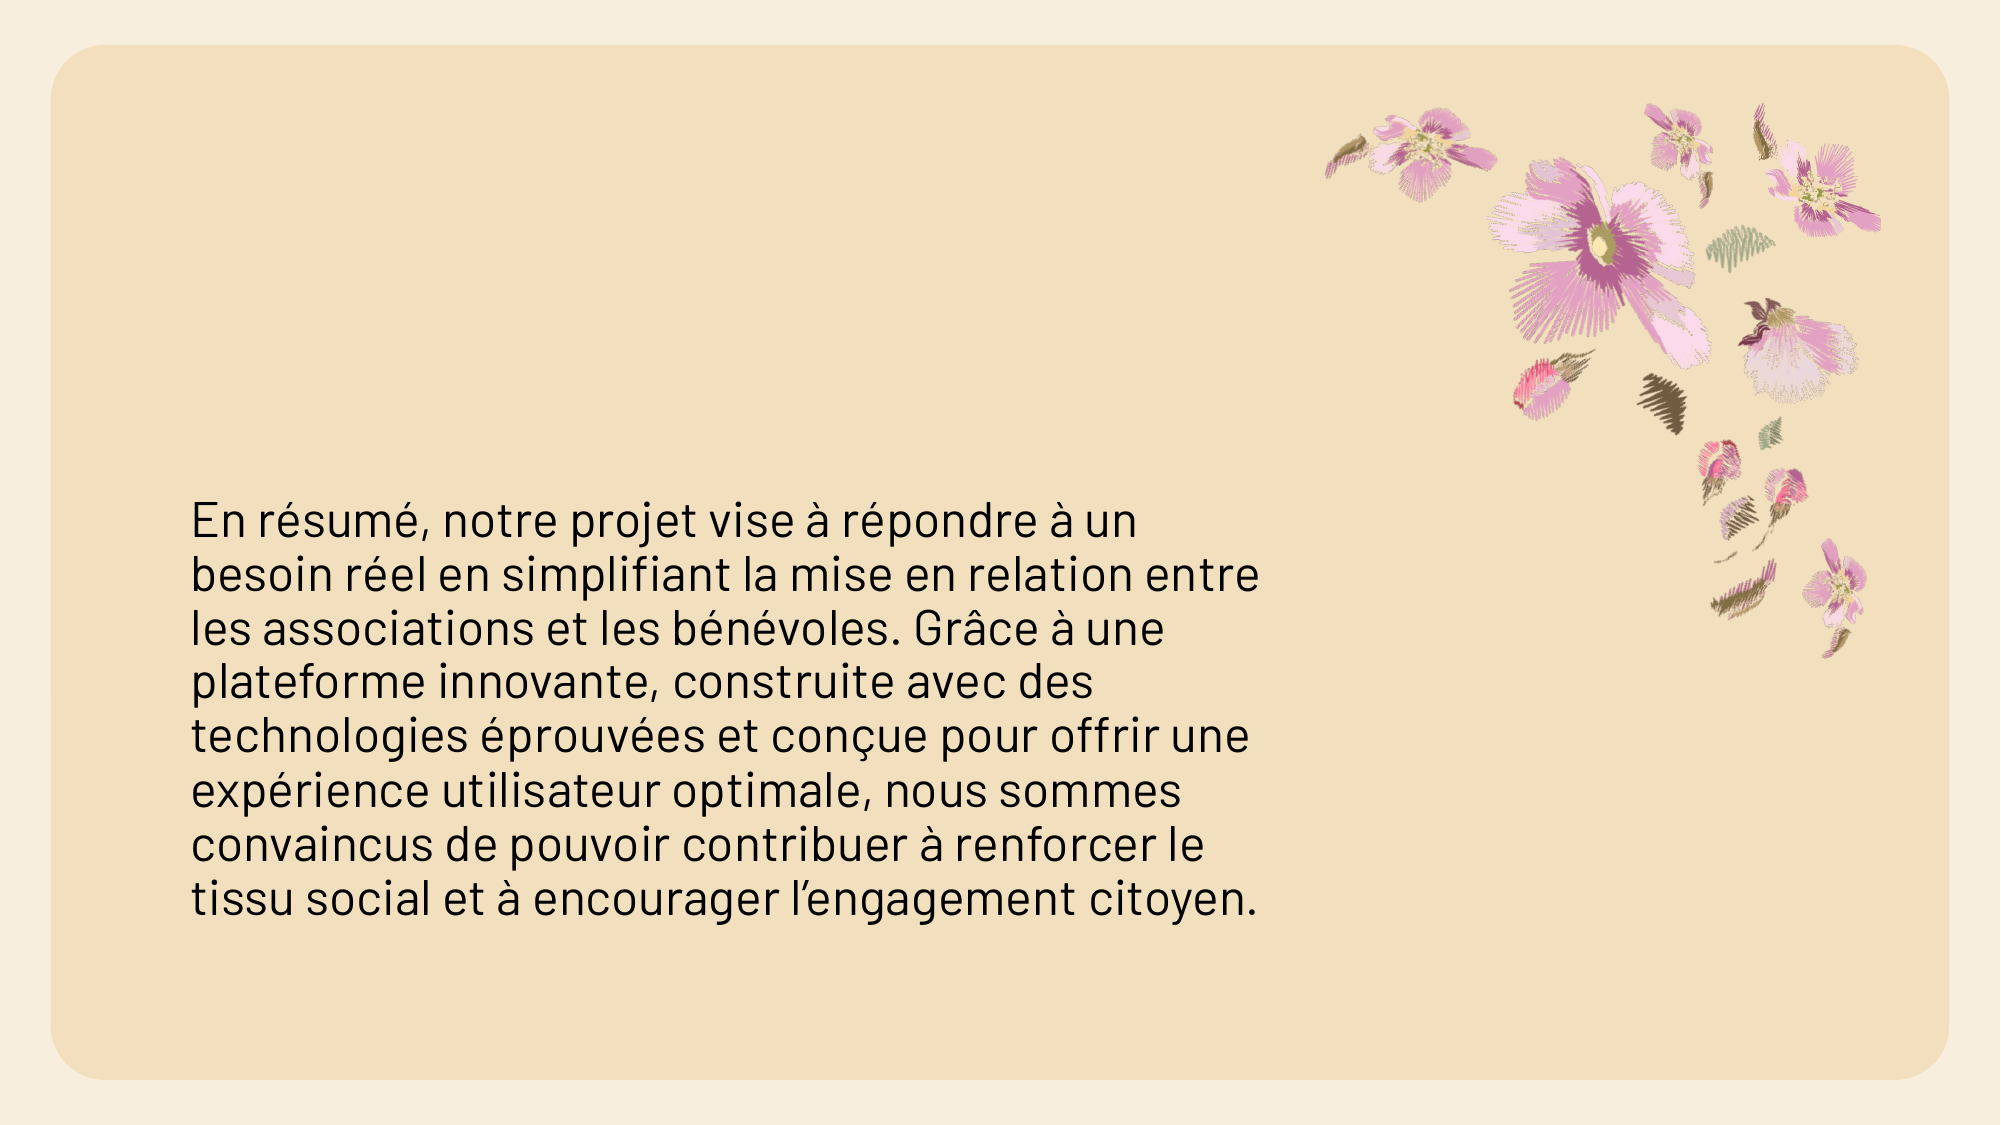

En résumé, notre projet vise à répondre à un besoin réel en simplifiant la mise en relation entre les associations et les bénévoles. Grâce à une plateforme innovante, construite avec des technologies éprouvées et conçue pour offrir une expérience utilisateur optimale, nous sommes convaincus de pouvoir contribuer à renforcer le tissu social et à encourager l’engagement citoyen.